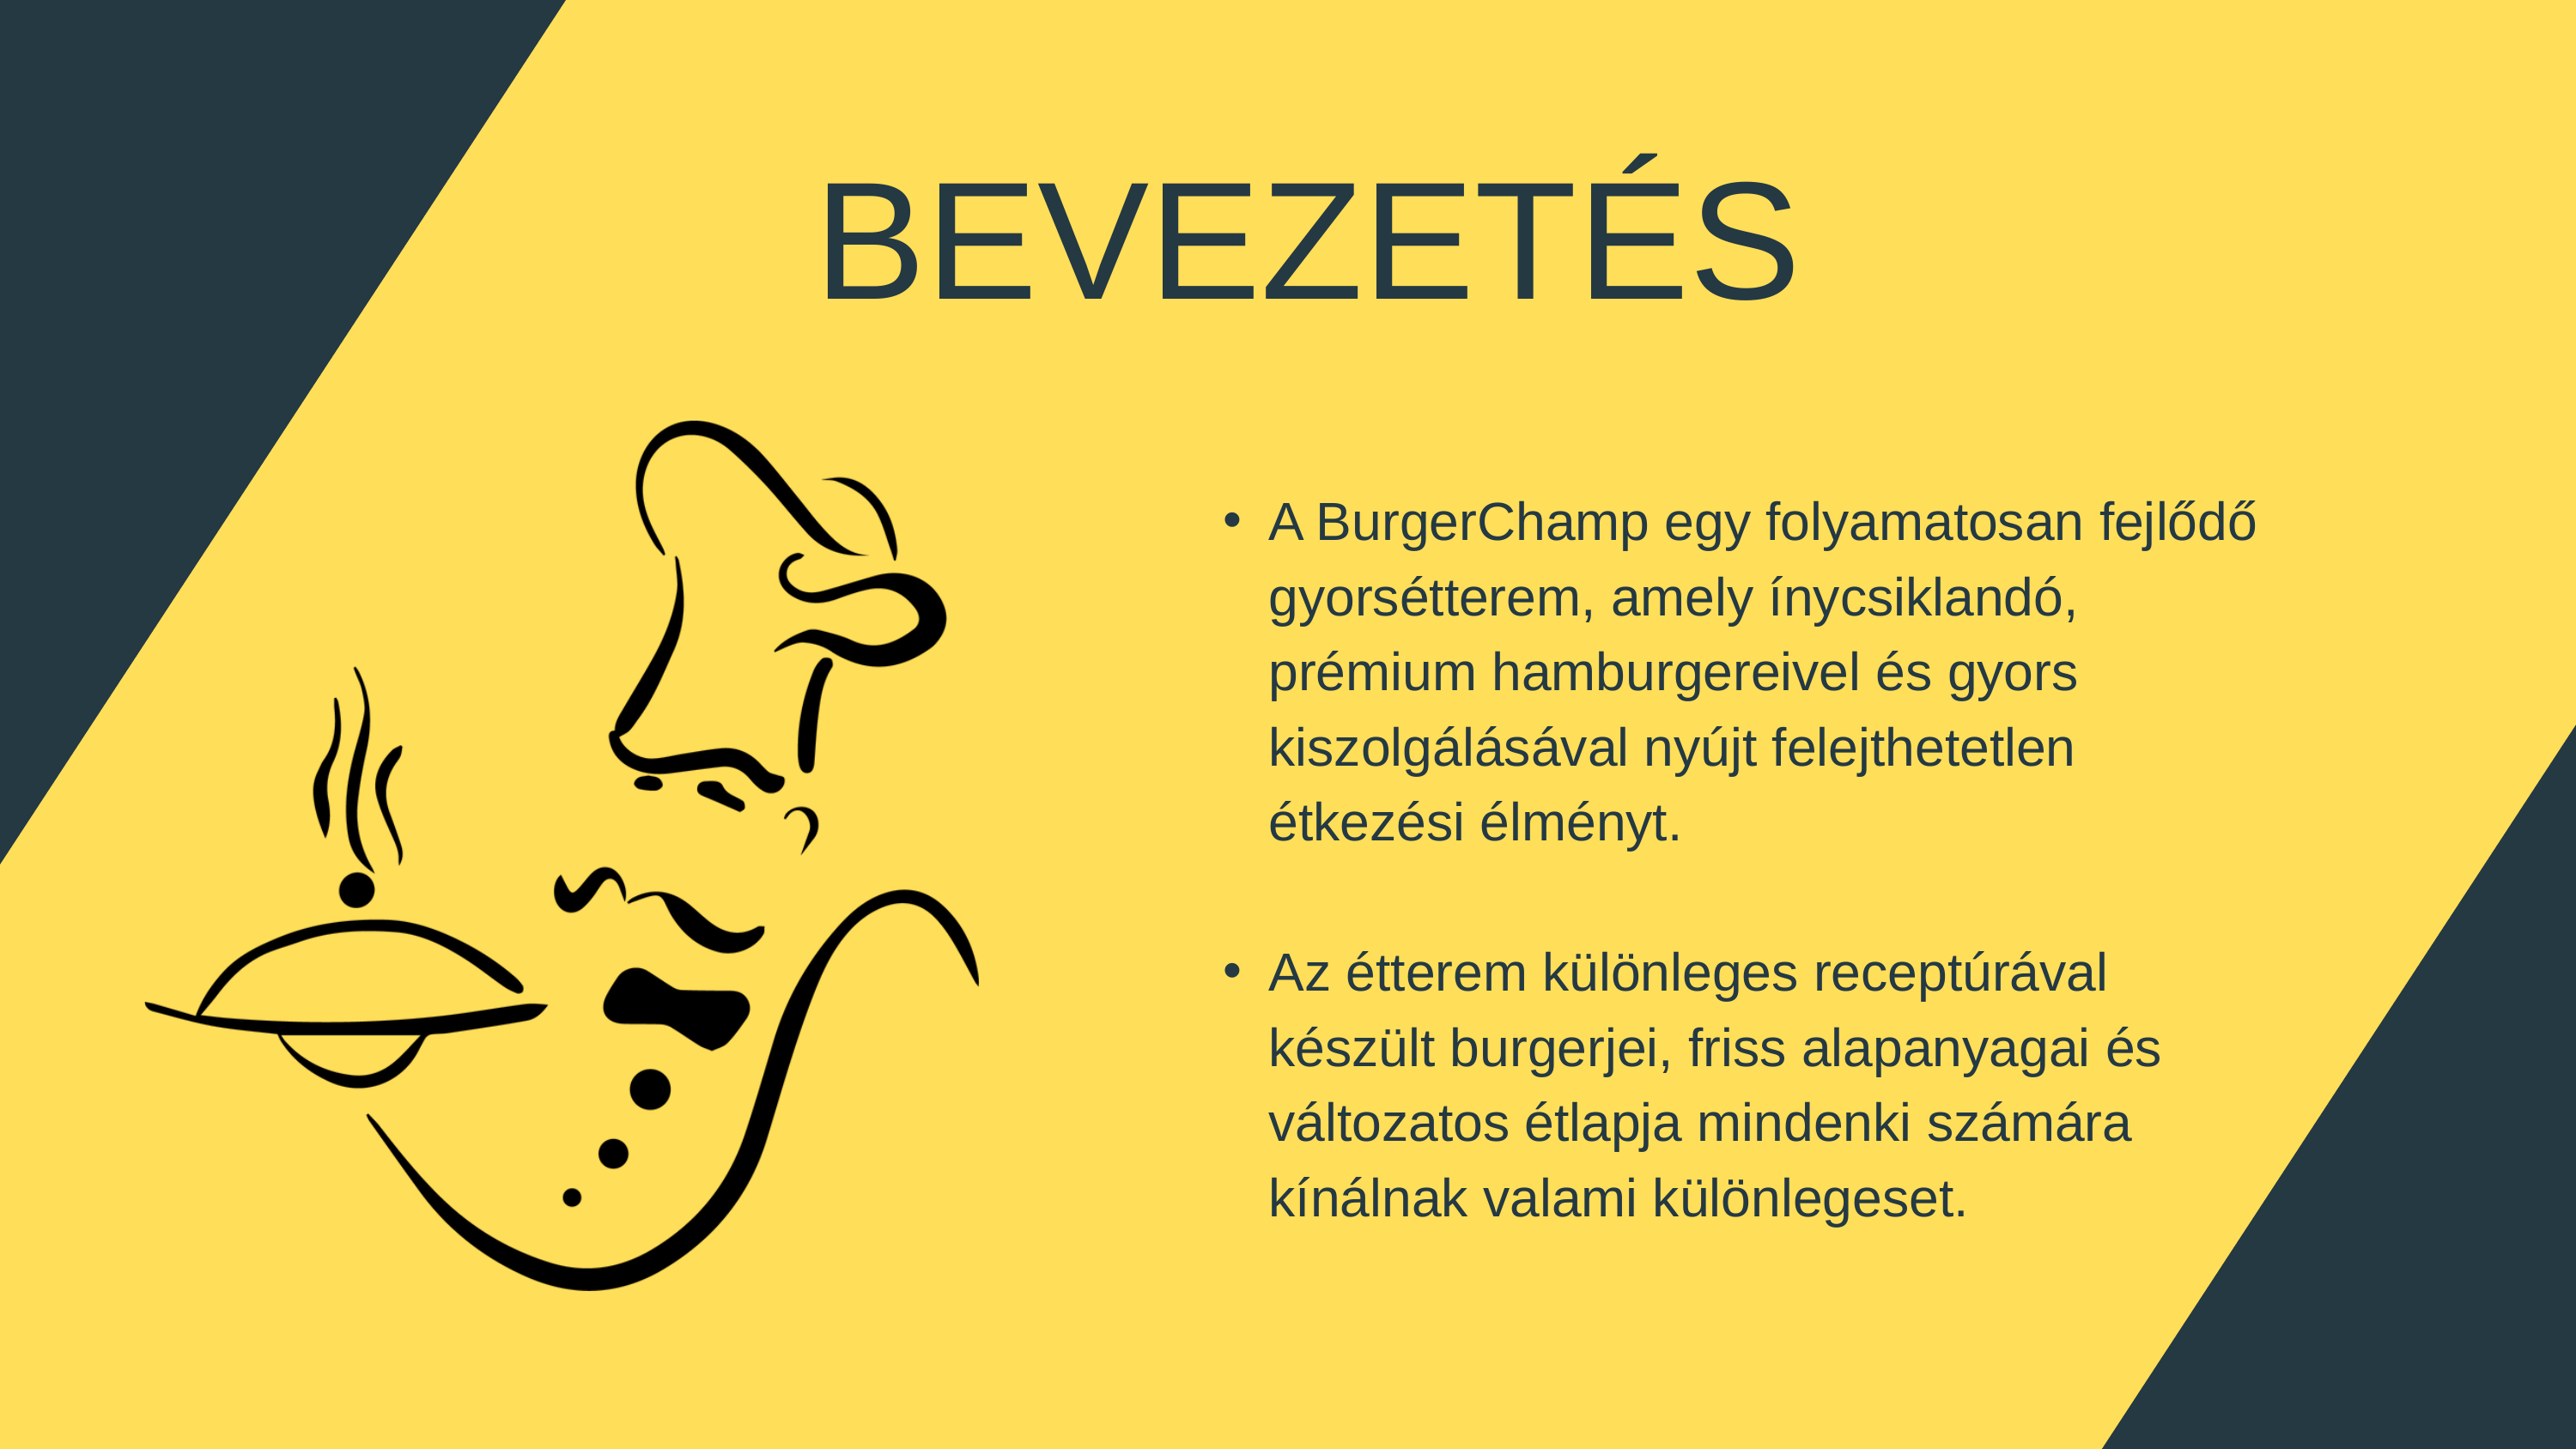

BEVEZETÉS

A BurgerChamp egy folyamatosan fejlődő gyorsétterem, amely ínycsiklandó, prémium hamburgereivel és gyors kiszolgálásával nyújt felejthetetlen étkezési élményt.

Az étterem különleges receptúrával készült burgerjei, friss alapanyagai és változatos étlapja mindenki számára kínálnak valami különlegeset.